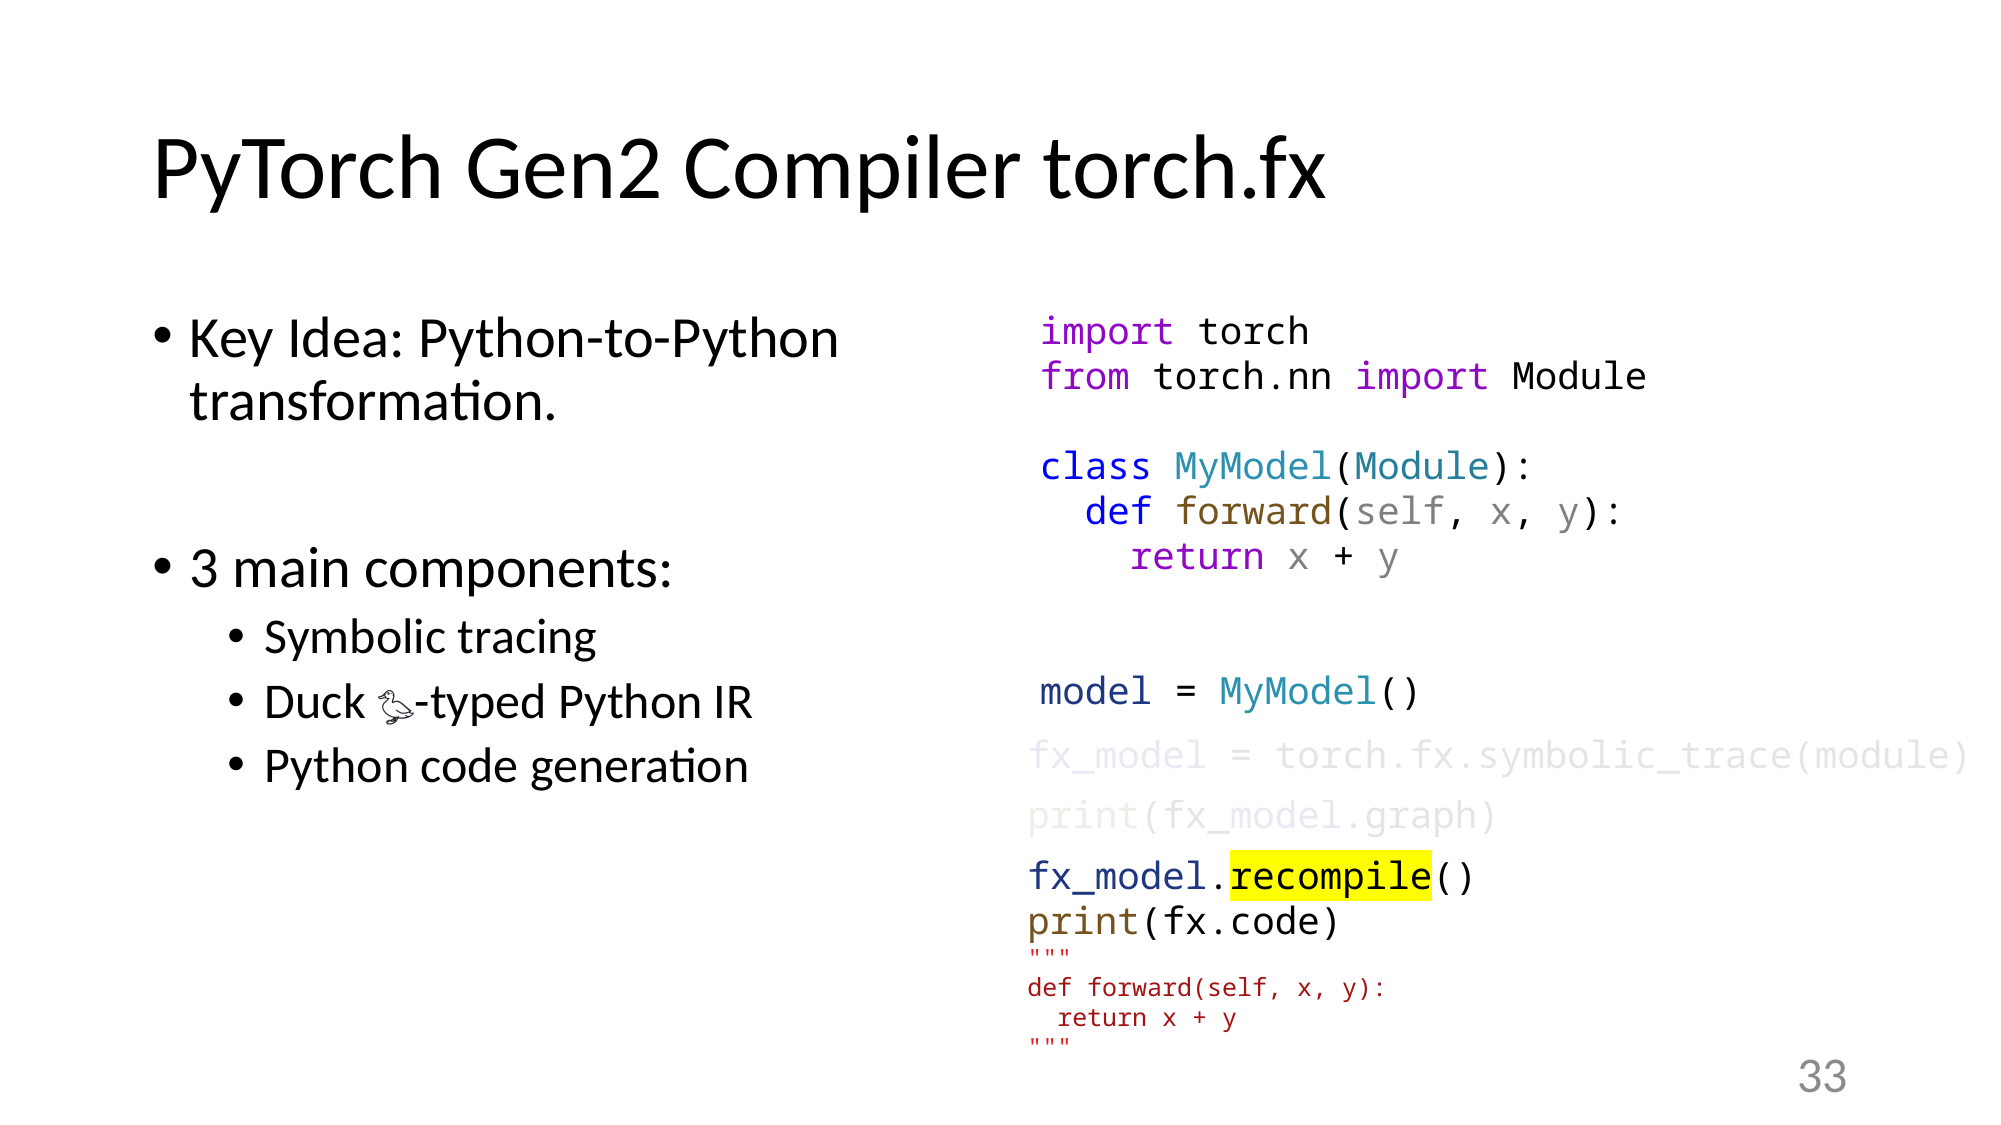

# PyTorch Gen2 Compiler torch.fx
Key Idea: Python-to-Python transformation.

3 main components:
Symbolic tracing
Duck 🦆-typed Python IR
Python code generation
import torch
from torch.nn import Module
class MyModel(Module):
  def forward(self, x, y):
    return x + y

model = MyModel()
fx_model = torch.fx.symbolic_trace(module)
print(fx_model.graph)
fx_model.recompile()
print(fx.code)
"""
def forward(self, x, y):
  return x + y
"""
33